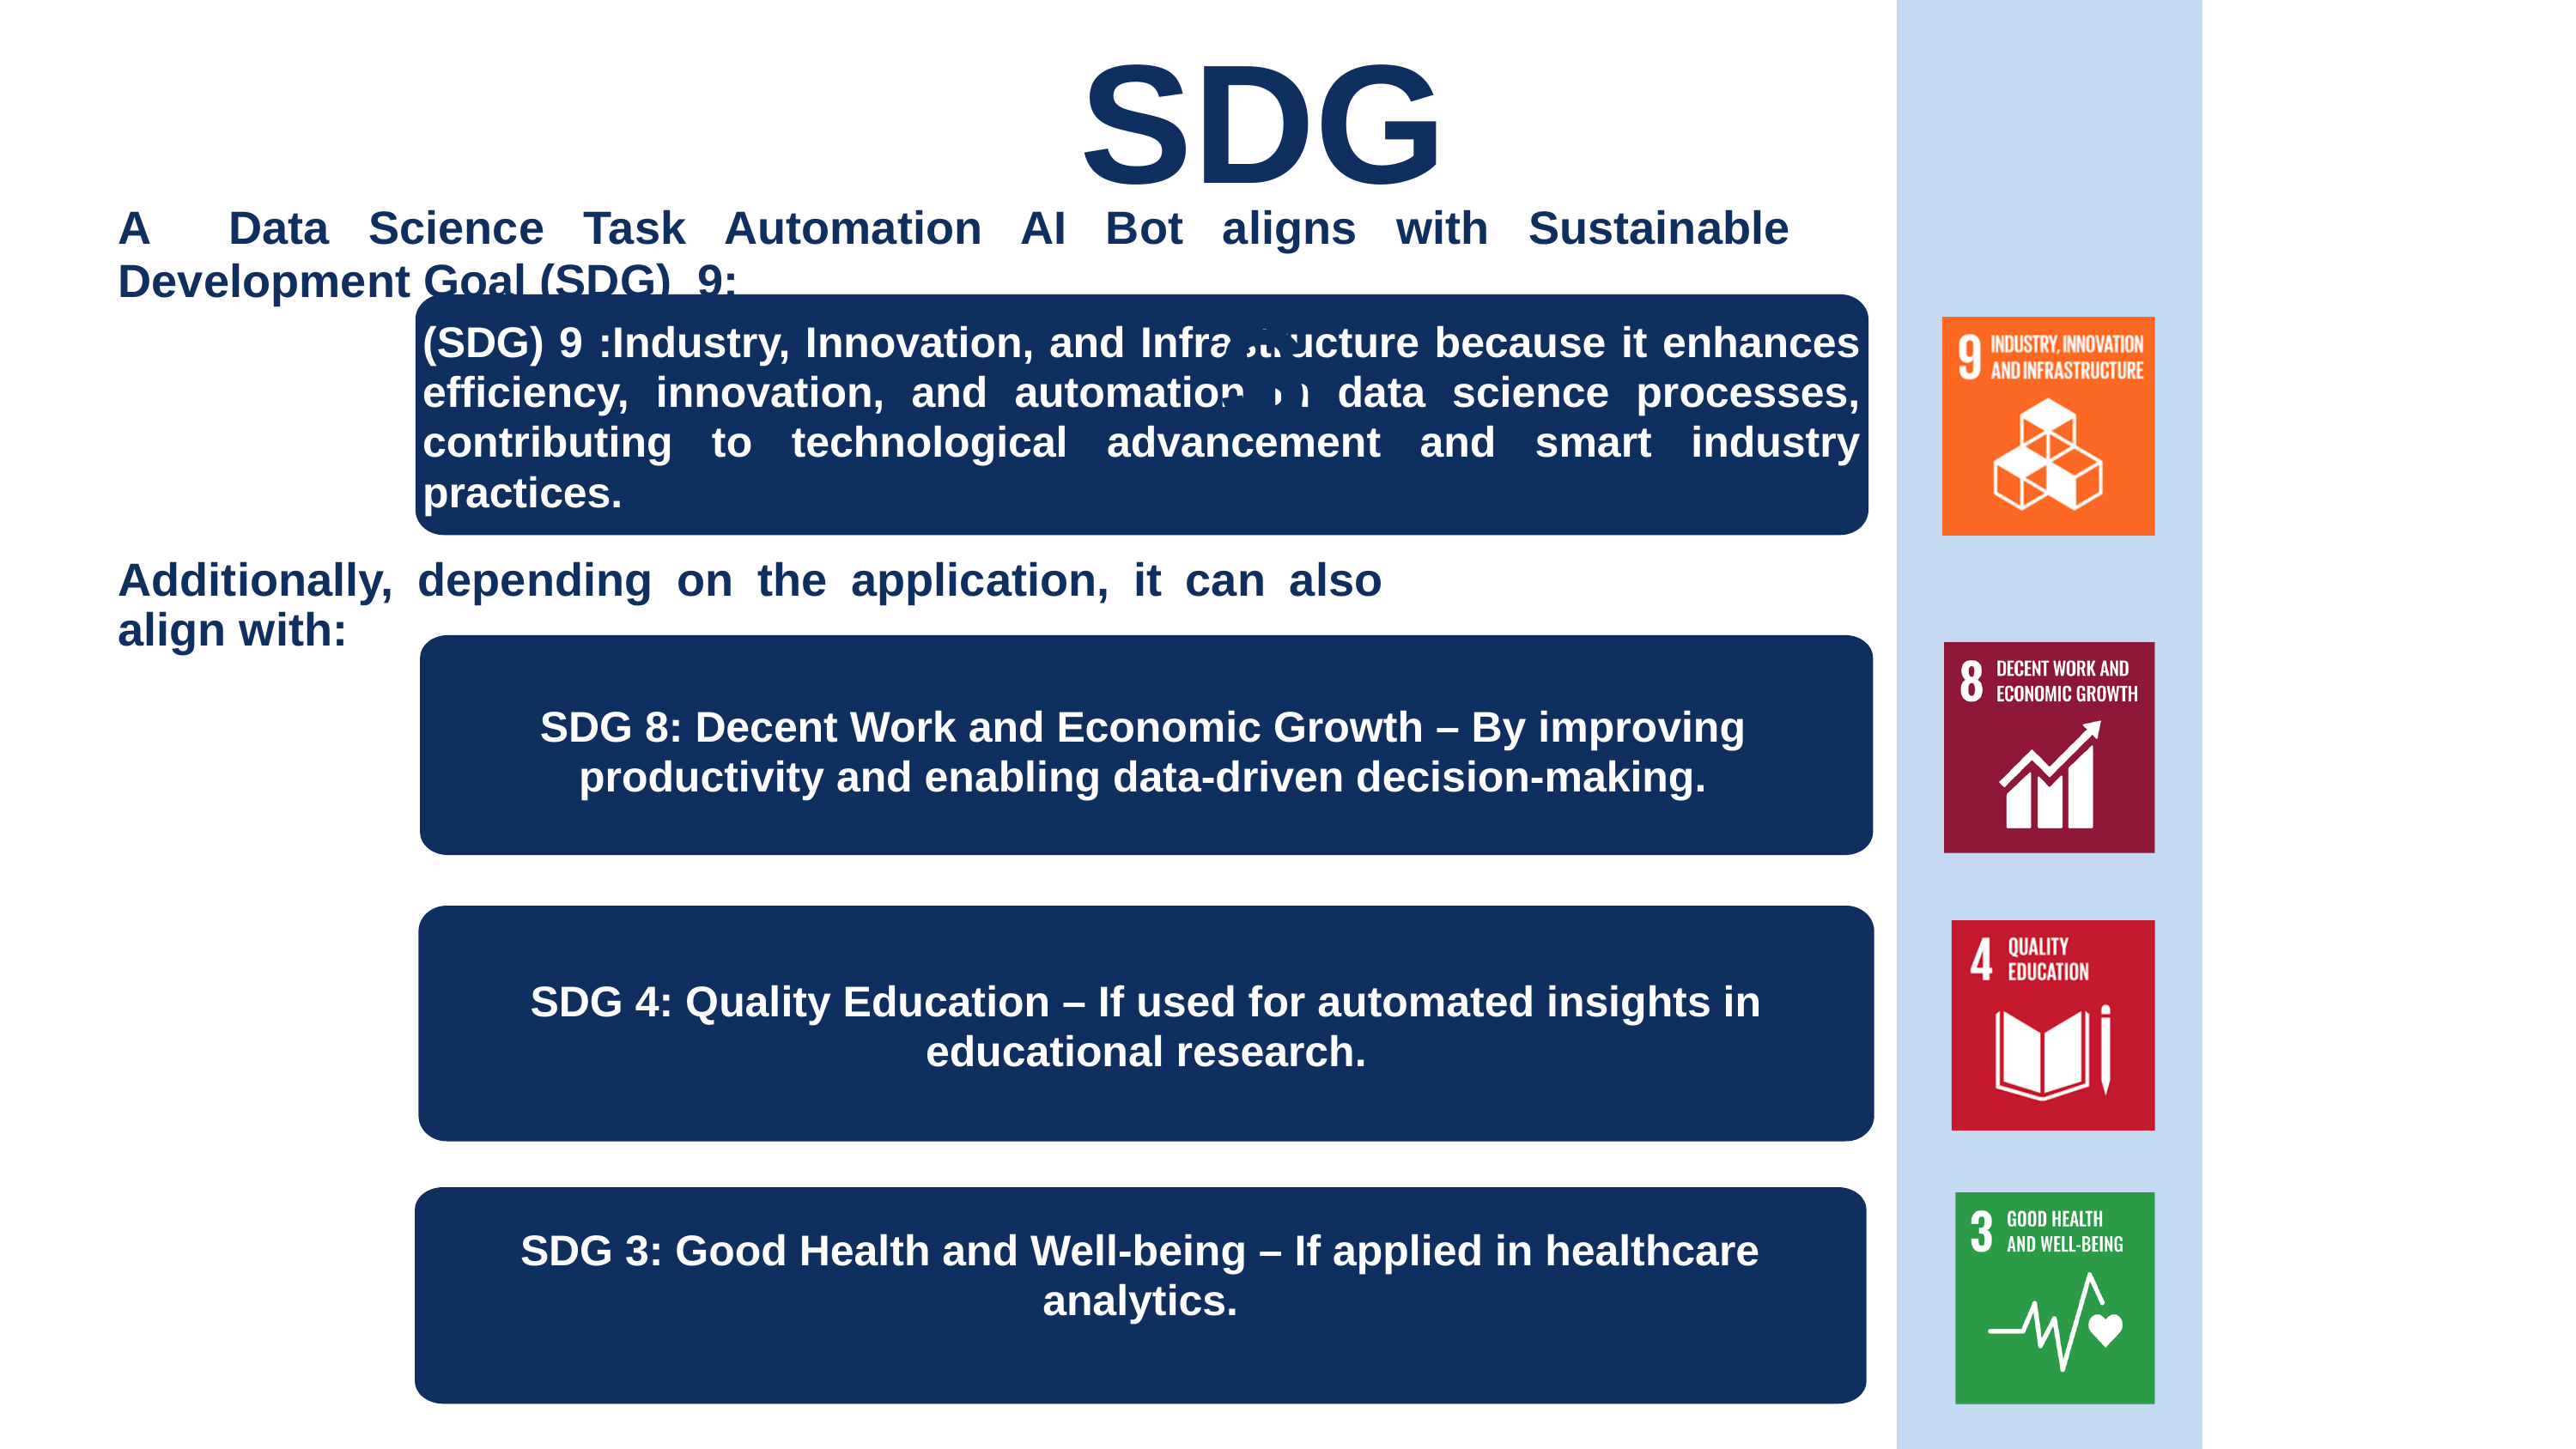

SDGs
A  Data Science Task Automation AI Bot aligns with Sustainable Development Goal (SDG)  9:

(SDG) 9 :Industry, Innovation, and Infrastructure because it enhances efficiency, innovation, and automation in data science processes, contributing to technological advancement and smart industry practices.

Additionally, depending on the application, it can also align with:

SDG 8: Decent Work and Economic Growth – By improving productivity and enabling data-driven decision-making.

SDG 4: Quality Education – If used for automated insights in educational research.

SDG 3: Good Health and Well-being – If applied in healthcare analytics.